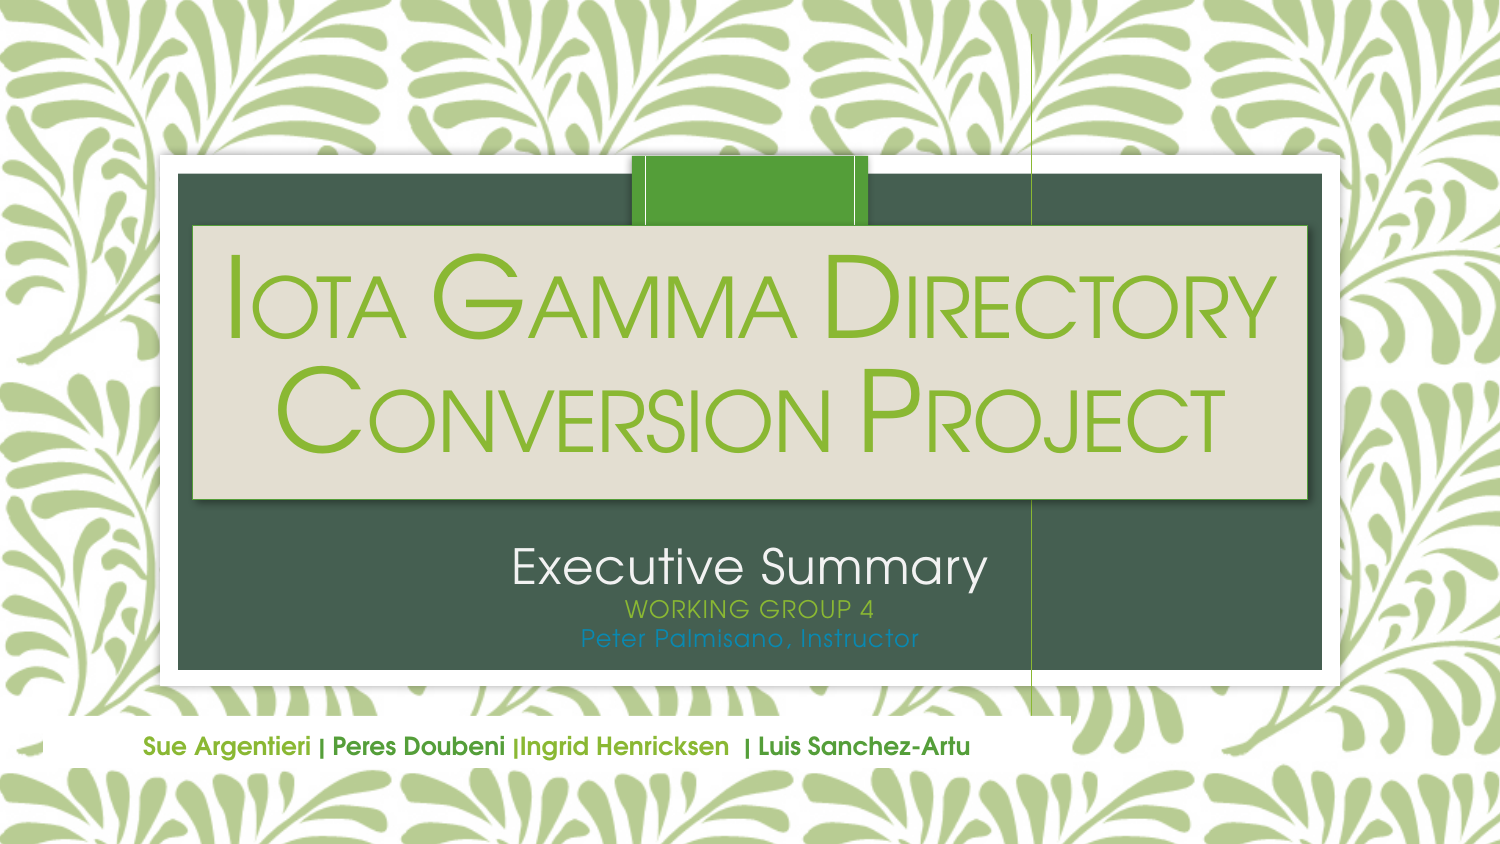

# Iota Gamma Directory Conversion Project
Executive Summary
Working Group 4
Peter Palmisano, Instructor
Sue Argentieri | Peres Doubeni |Ingrid Henricksen  | Luis Sanchez-Artu